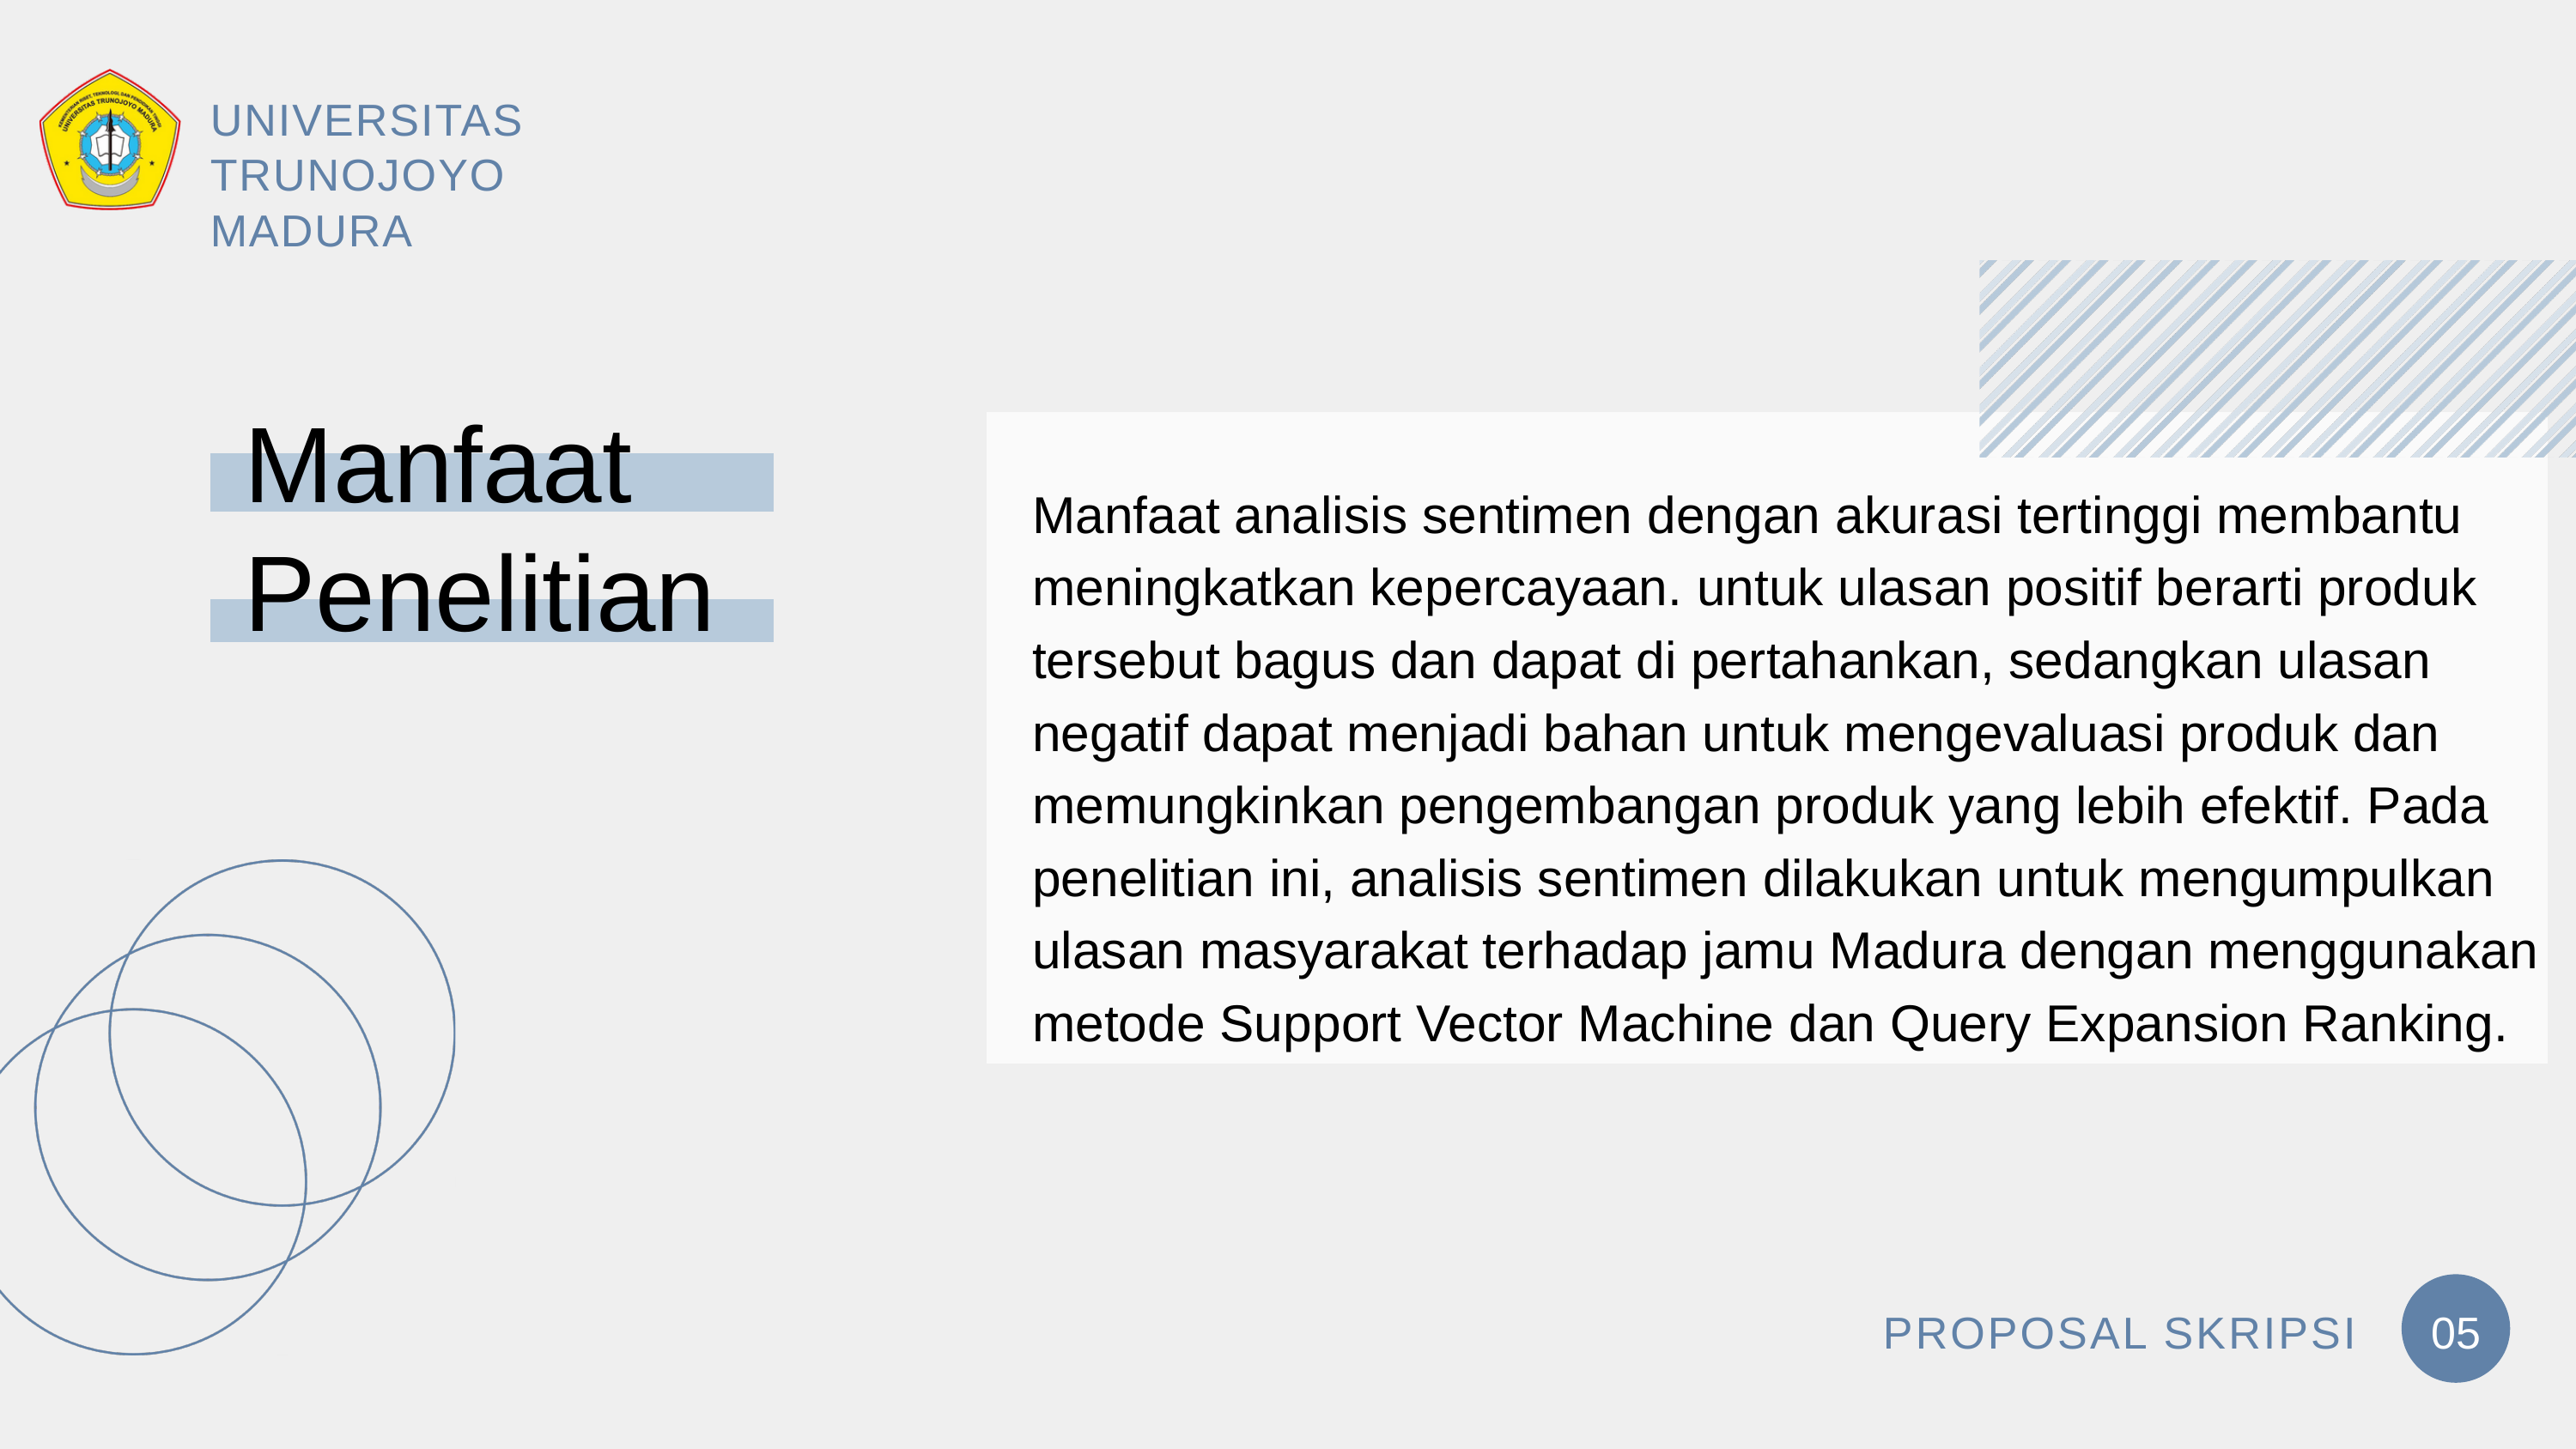

UNIVERSITAS
TRUNOJOYO MADURA

Manfaat Penelitian

Manfaat analisis sentimen dengan akurasi tertinggi membantu meningkatkan kepercayaan. untuk ulasan positif berarti produk tersebut bagus dan dapat di pertahankan, sedangkan ulasan negatif dapat menjadi bahan untuk mengevaluasi produk dan memungkinkan pengembangan produk yang lebih efektif. Pada penelitian ini, analisis sentimen dilakukan untuk mengumpulkan ulasan masyarakat terhadap jamu Madura dengan menggunakan metode Support Vector Machine dan Query Expansion Ranking.

PROPOSAL SKRIPSI
05